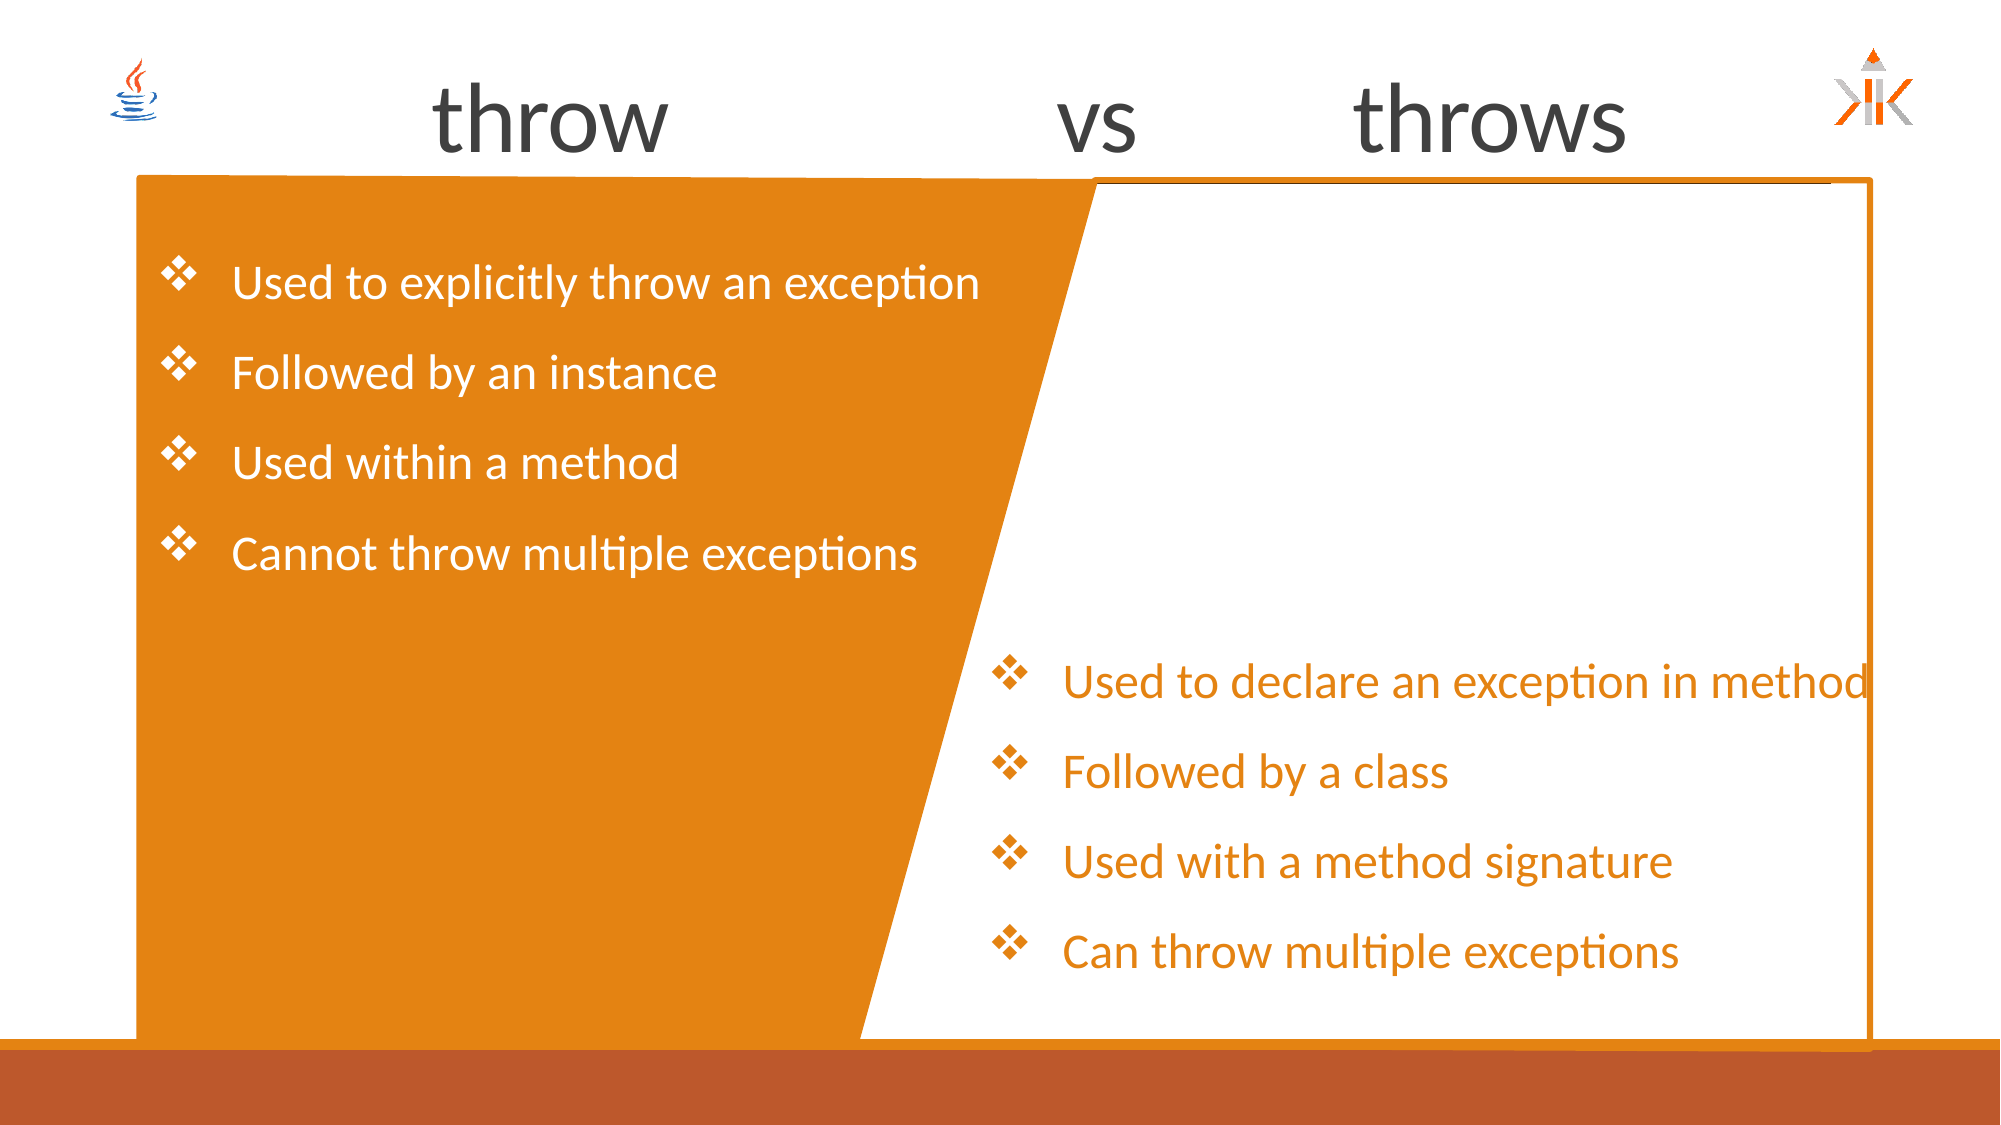

# throw                  vs          throws

Used to explicitly throw an exception
Followed by an instance
Used within a method
Cannot throw multiple exceptions
Used to declare an exception in method
Followed by a class
Used with a method signature
Can throw multiple exceptions